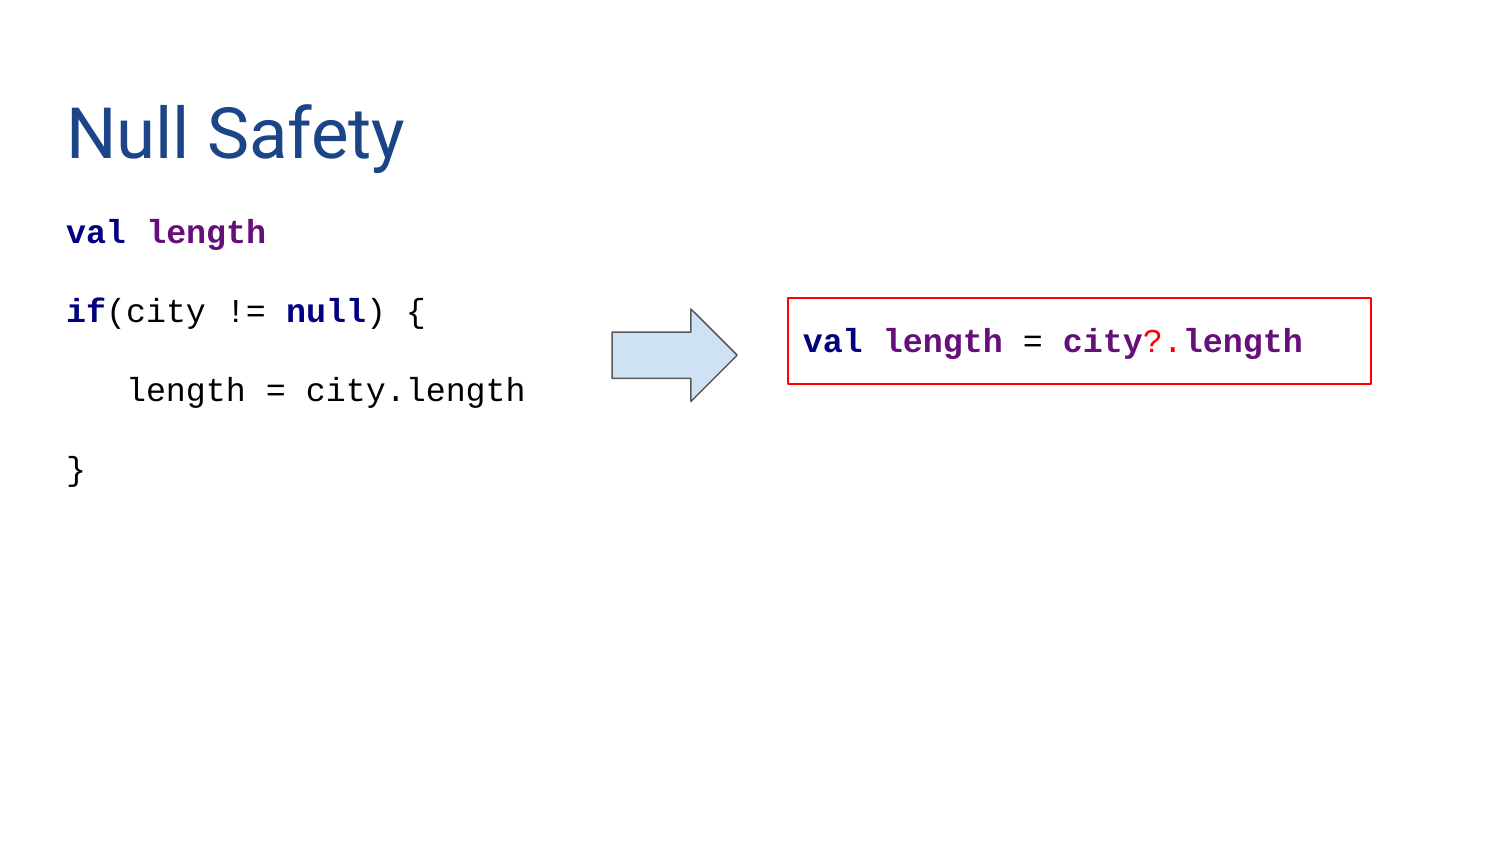

# Null Safety
val length
if(city != null) {
   length = city.length
}

val length = city?.length